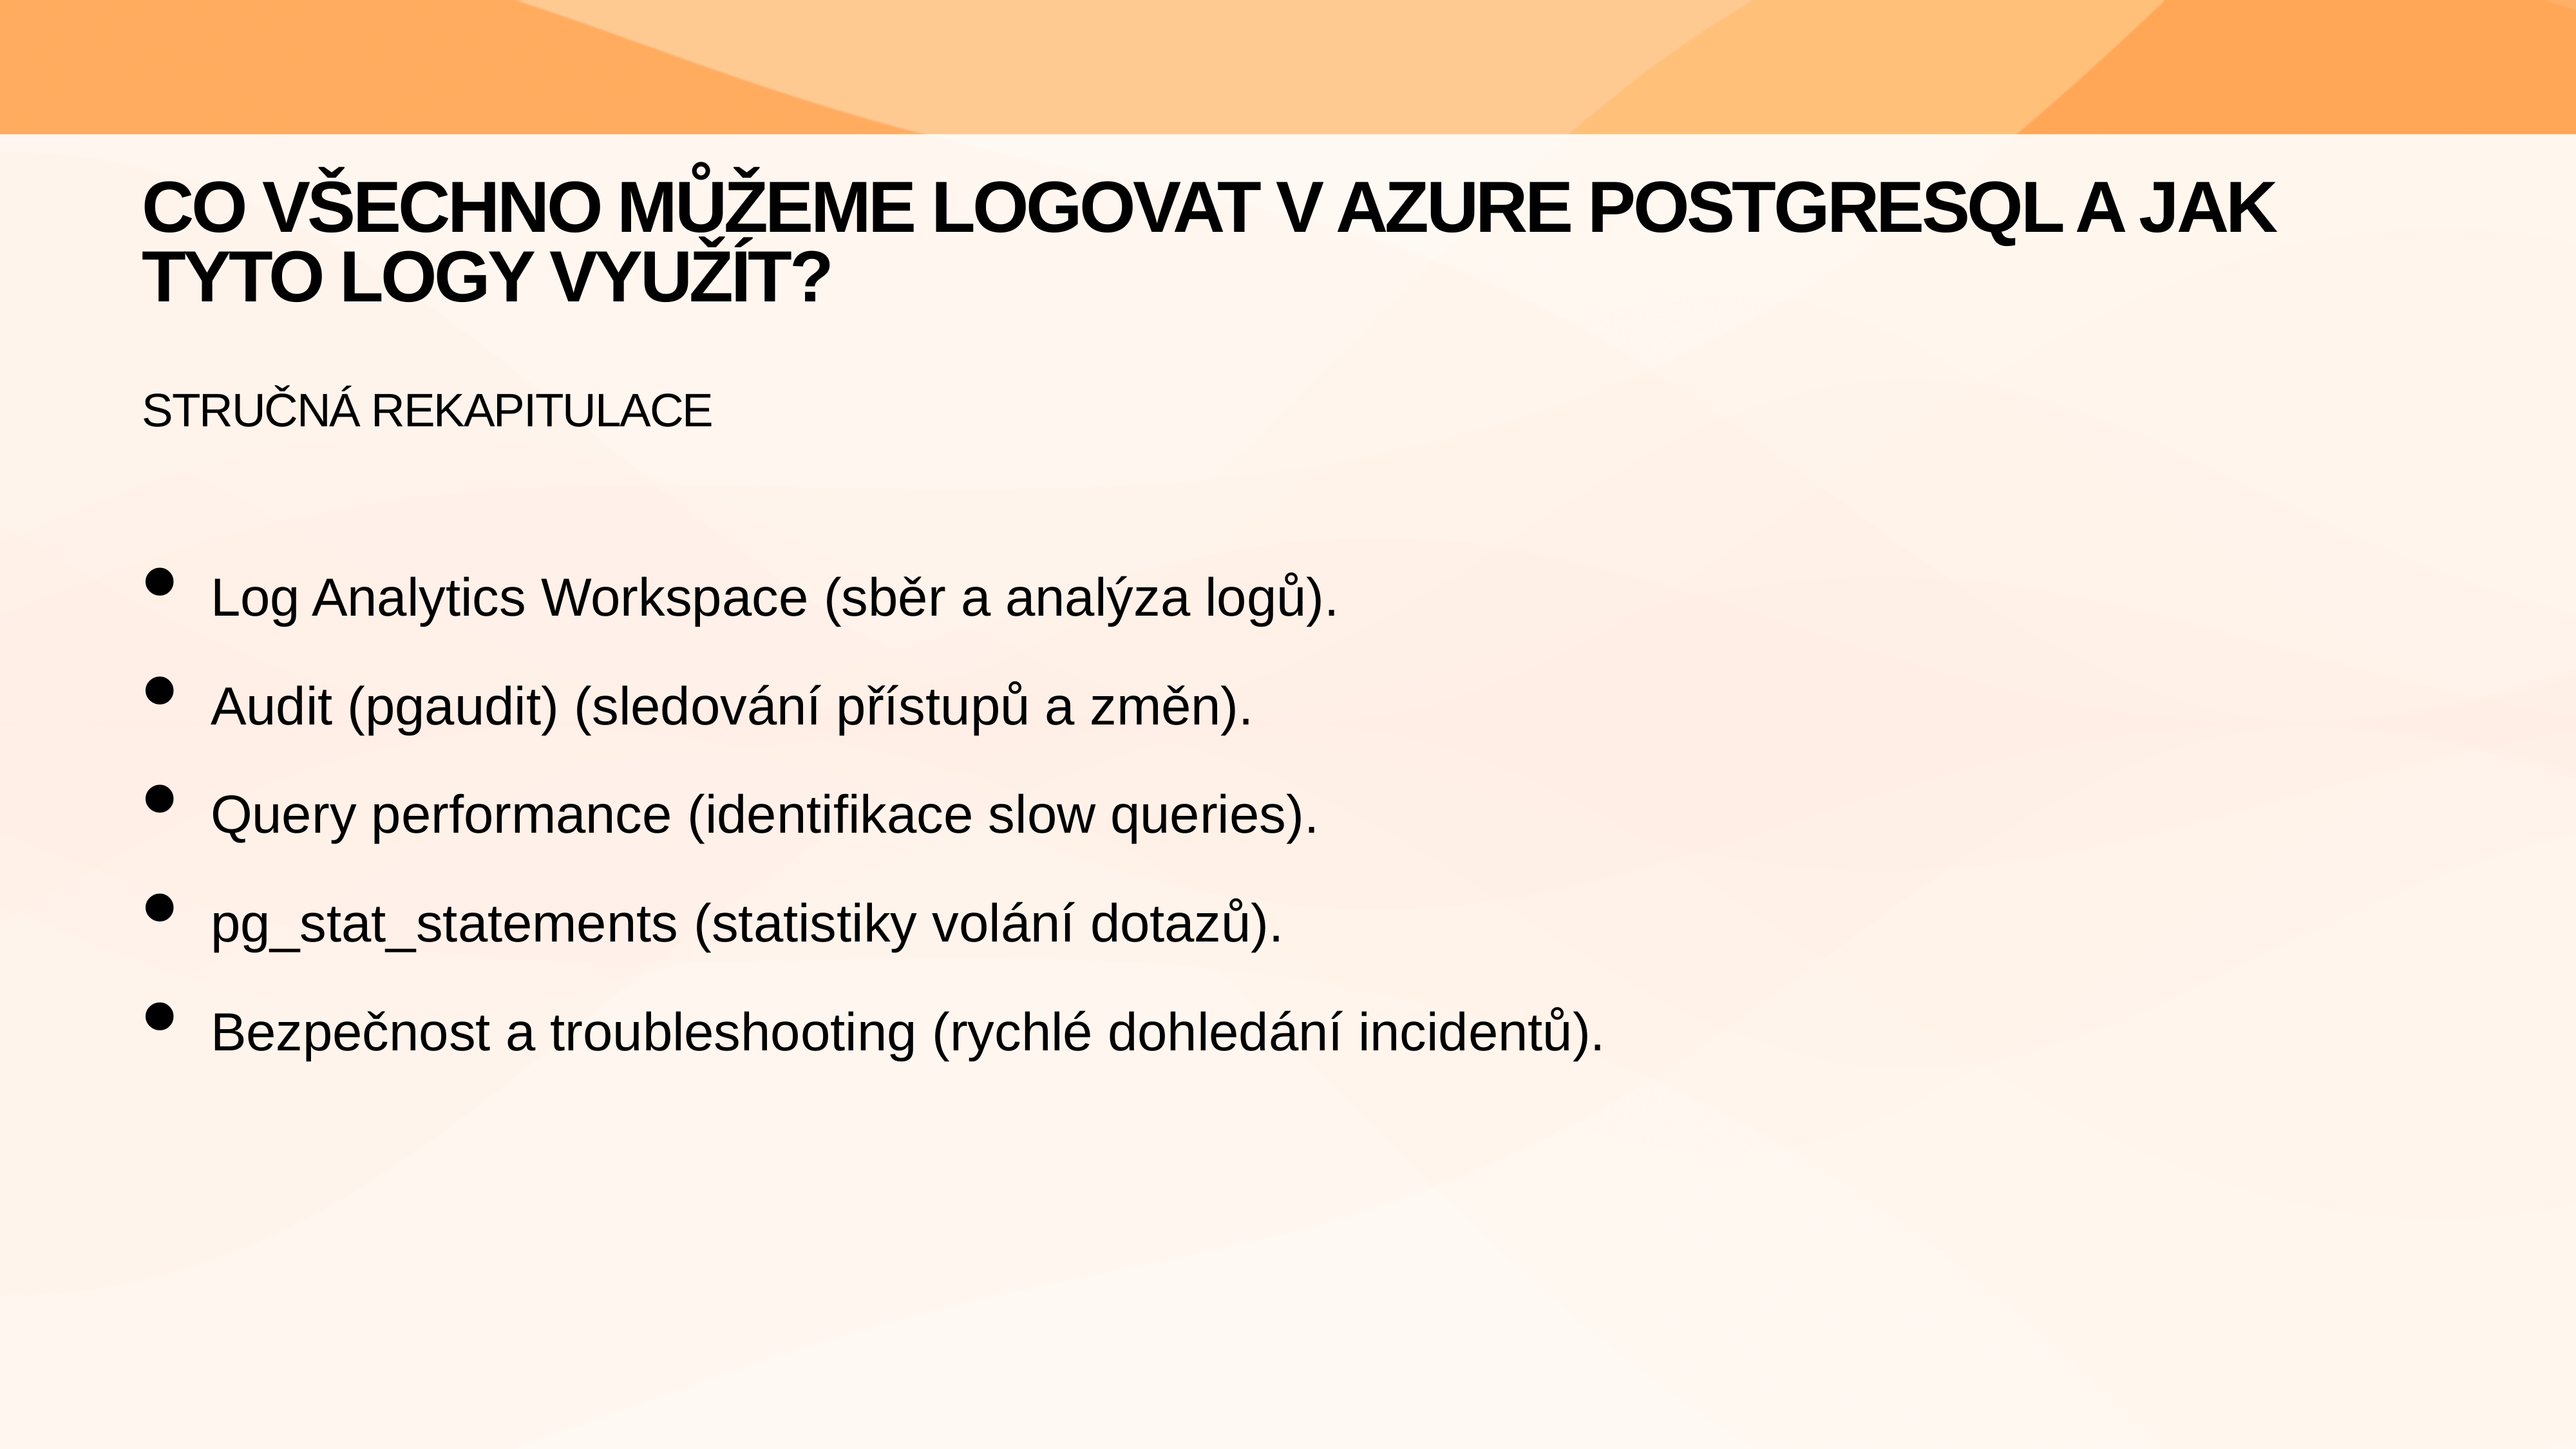

# Co všechno můžeme logovat v Azure PostgreSQL a jak tyto logy využít?
Stručná Rekapitulace
Log Analytics Workspace (sběr a analýza logů).
Audit (pgaudit) (sledování přístupů a změn).
Query performance (identifikace slow queries).
pg_stat_statements (statistiky volání dotazů).
Bezpečnost a troubleshooting (rychlé dohledání incidentů).